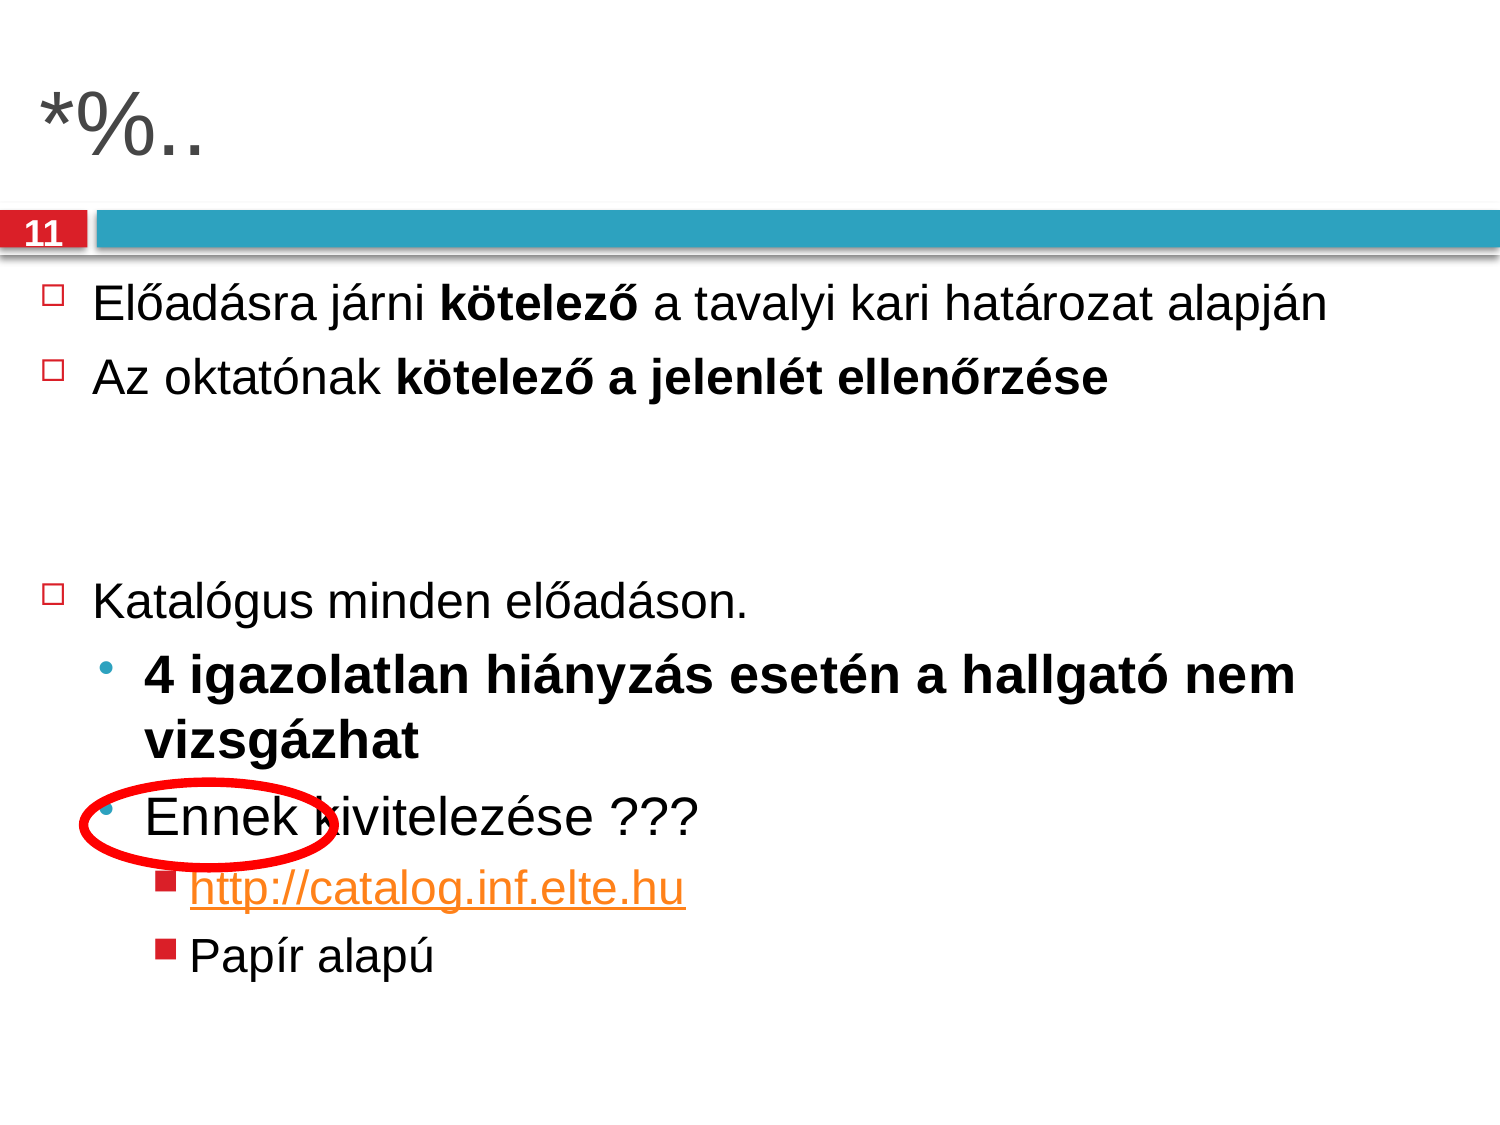

# *%..
11
Előadásra járni kötelező a tavalyi kari határozat alapján
Az oktatónak kötelező a jelenlét ellenőrzése

Katalógus minden előadáson.
4 igazolatlan hiányzás esetén a hallgató nem vizsgázhat
Ennek kivitelezése ???
http://catalog.inf.elte.hu
Papír alapú